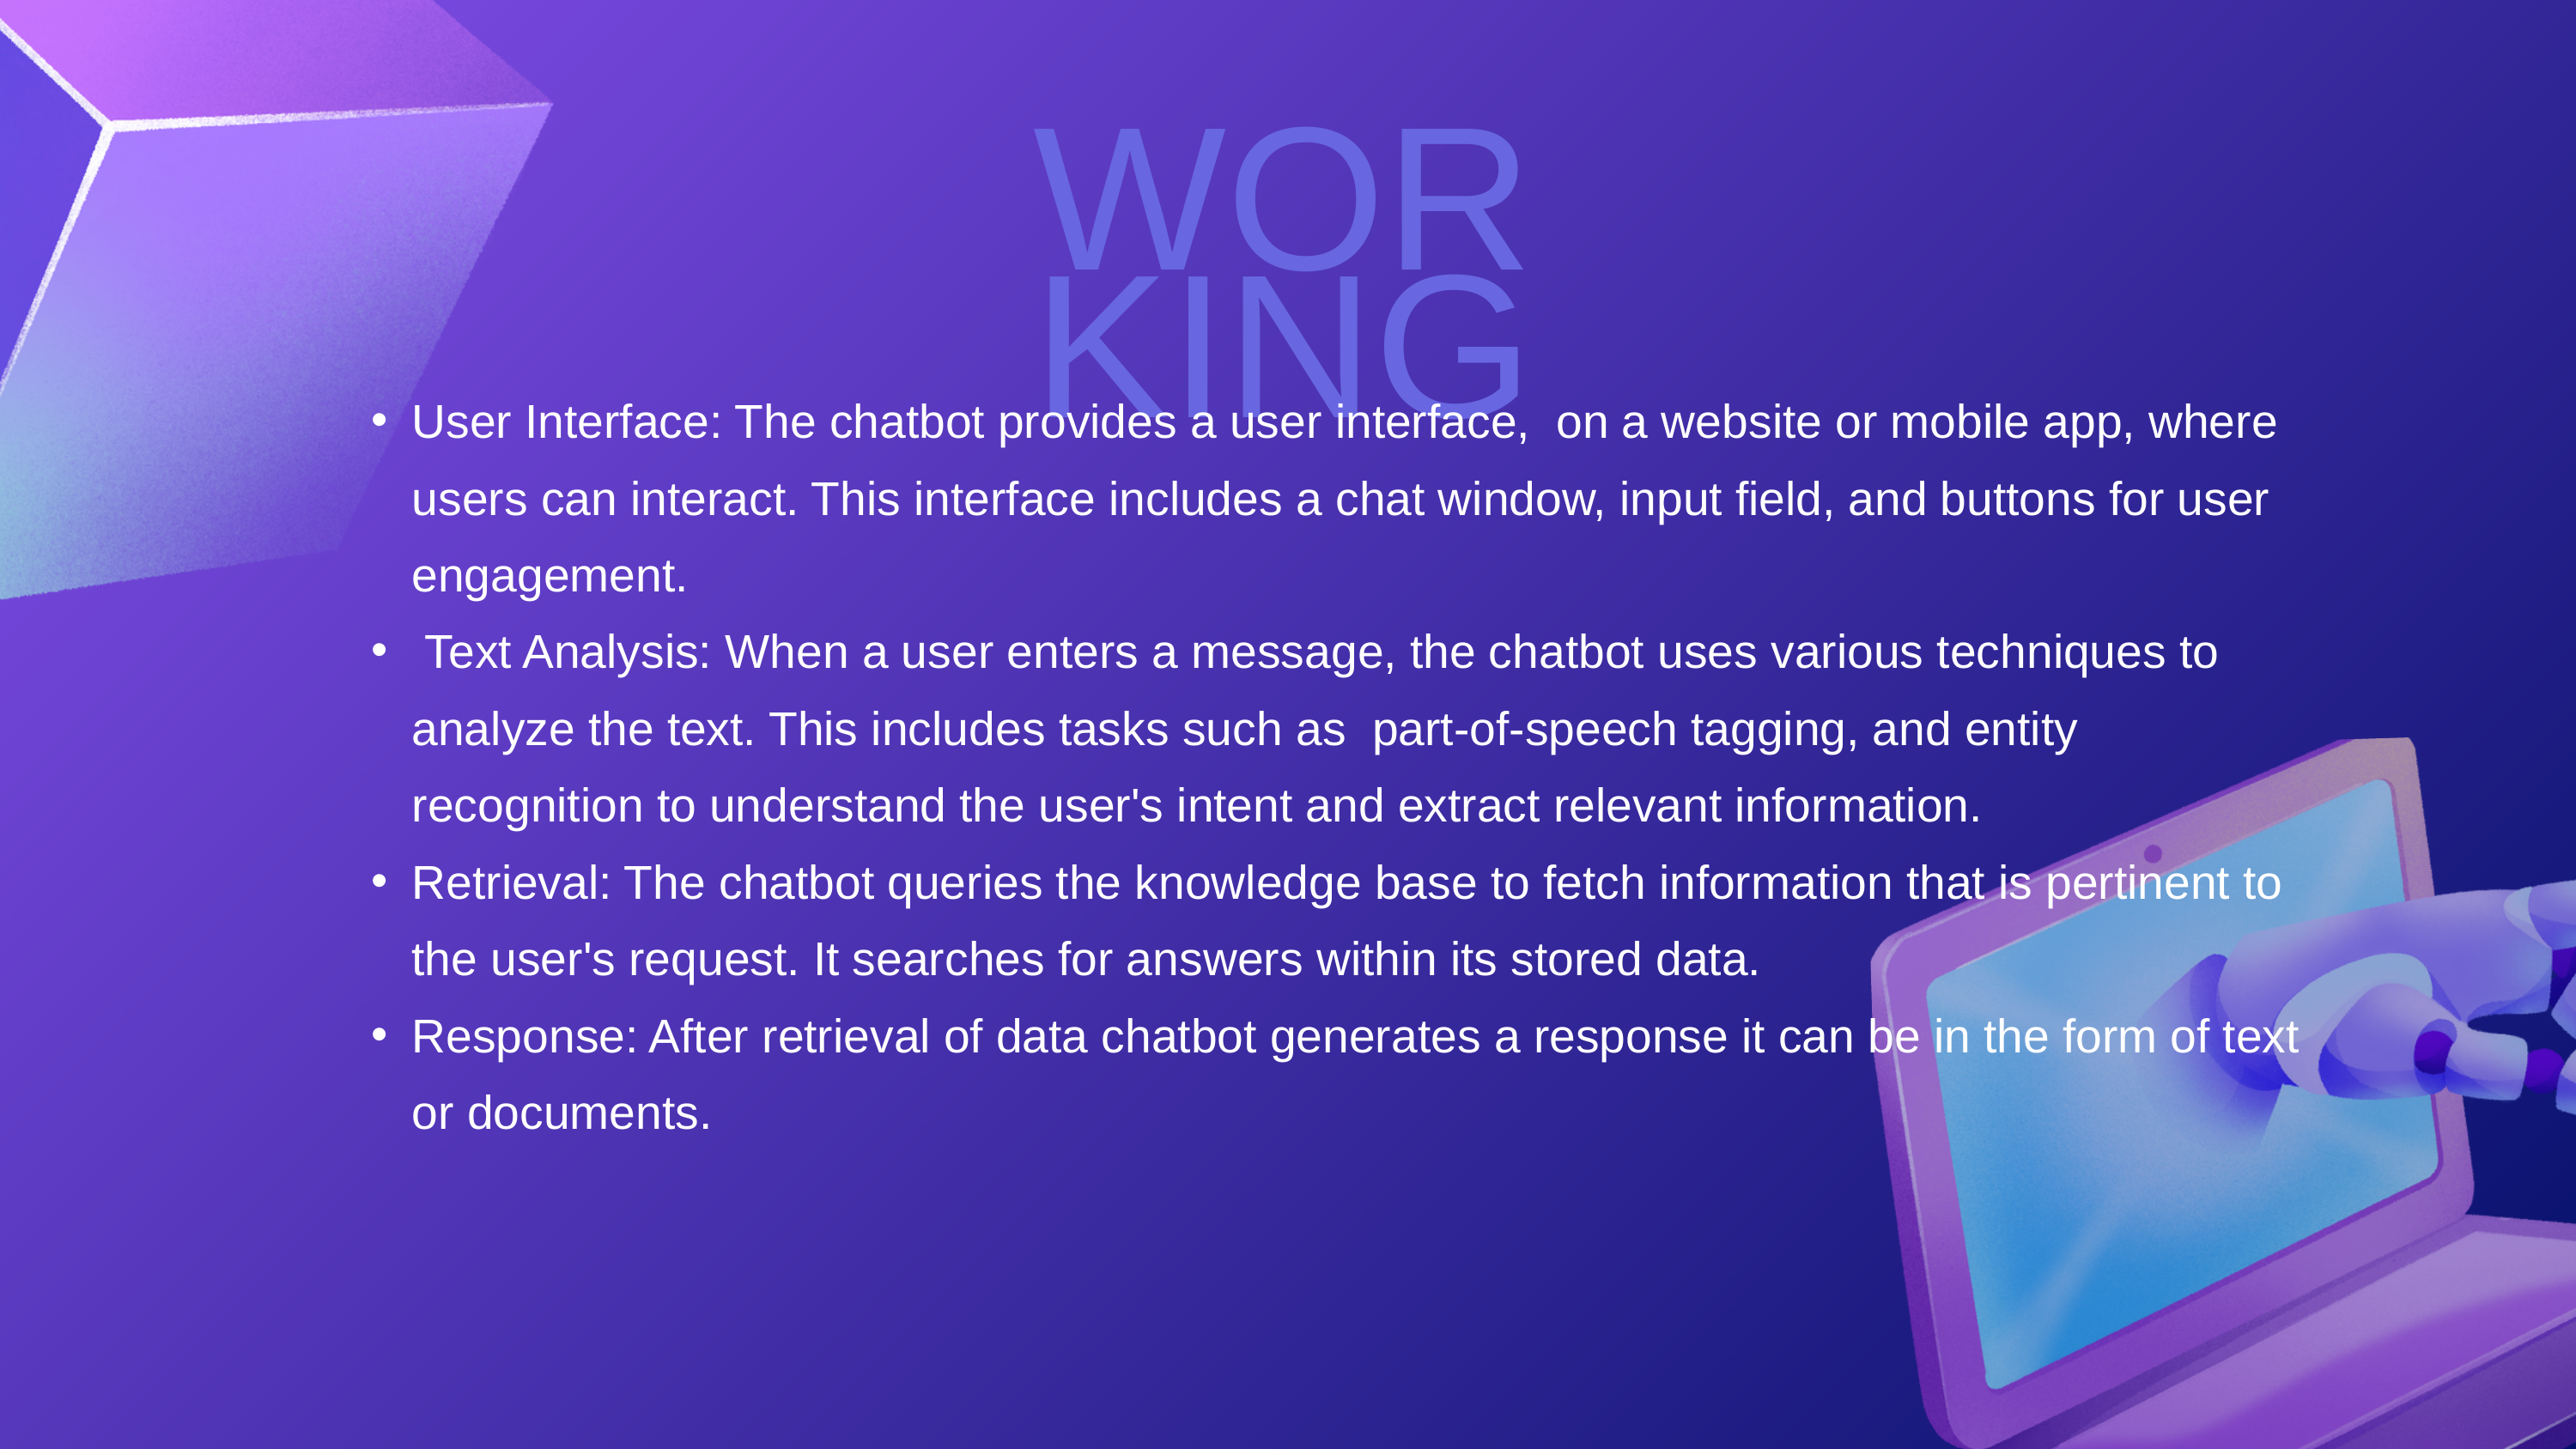

WORKING
User Interface: The chatbot provides a user interface,  on a website or mobile app, where users can interact. This interface includes a chat window, input field, and buttons for user engagement.
 Text Analysis: When a user enters a message, the chatbot uses various techniques to analyze the text. This includes tasks such as  part-of-speech tagging, and entity recognition to understand the user's intent and extract relevant information.
Retrieval: The chatbot queries the knowledge base to fetch information that is pertinent to the user's request. It searches for answers within its stored data.
Response: After retrieval of data chatbot generates a response it can be in the form of text or documents.